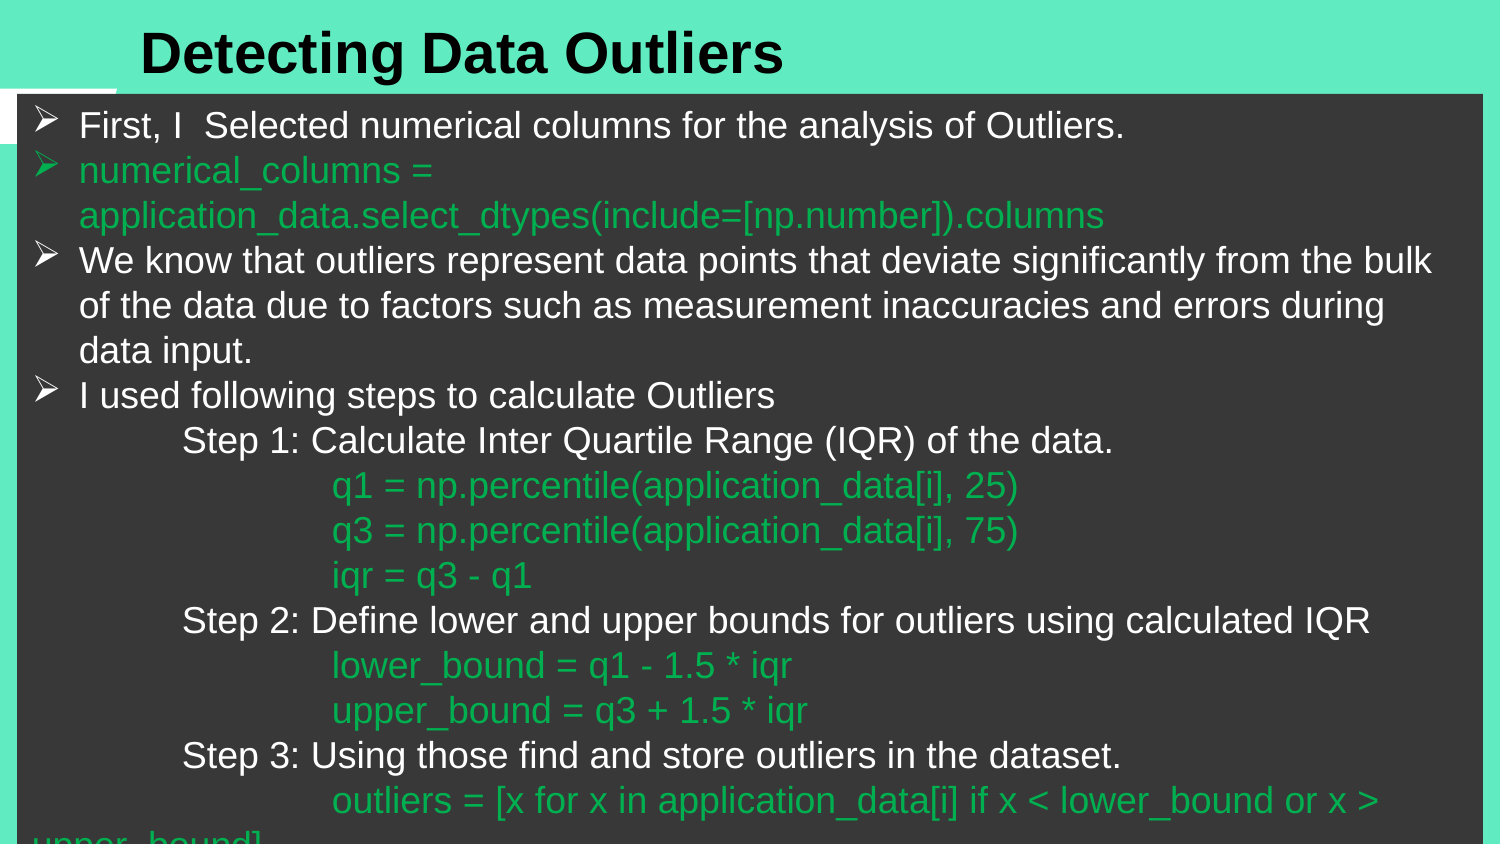

# Detecting Data Outliers
First, I  Selected numerical columns for the analysis of Outliers.
numerical_columns = application_data.select_dtypes(include=[np.number]).columns
We know that outliers represent data points that deviate significantly from the bulk of the data due to factors such as measurement inaccuracies and errors during data input.
I used following steps to calculate Outliers
	Step 1: Calculate Inter Quartile Range (IQR) of the data.
		q1 = np.percentile(application_data[i], 25)
    		q3 = np.percentile(application_data[i], 75)
    		iqr = q3 - q1
	Step 2: Define lower and upper bounds for outliers using calculated IQR
		lower_bound = q1 - 1.5 * iqr
    		upper_bound = q3 + 1.5 * iqr
	Step 3: Using those find and store outliers in the dataset.
		outliers = [x for x in application_data[i] if x < lower_bound or x > upper_bound]
    		dictoutlier[i] = outliers
Then, Plot the box plot with variable name as title and outliers marked with red colour dots